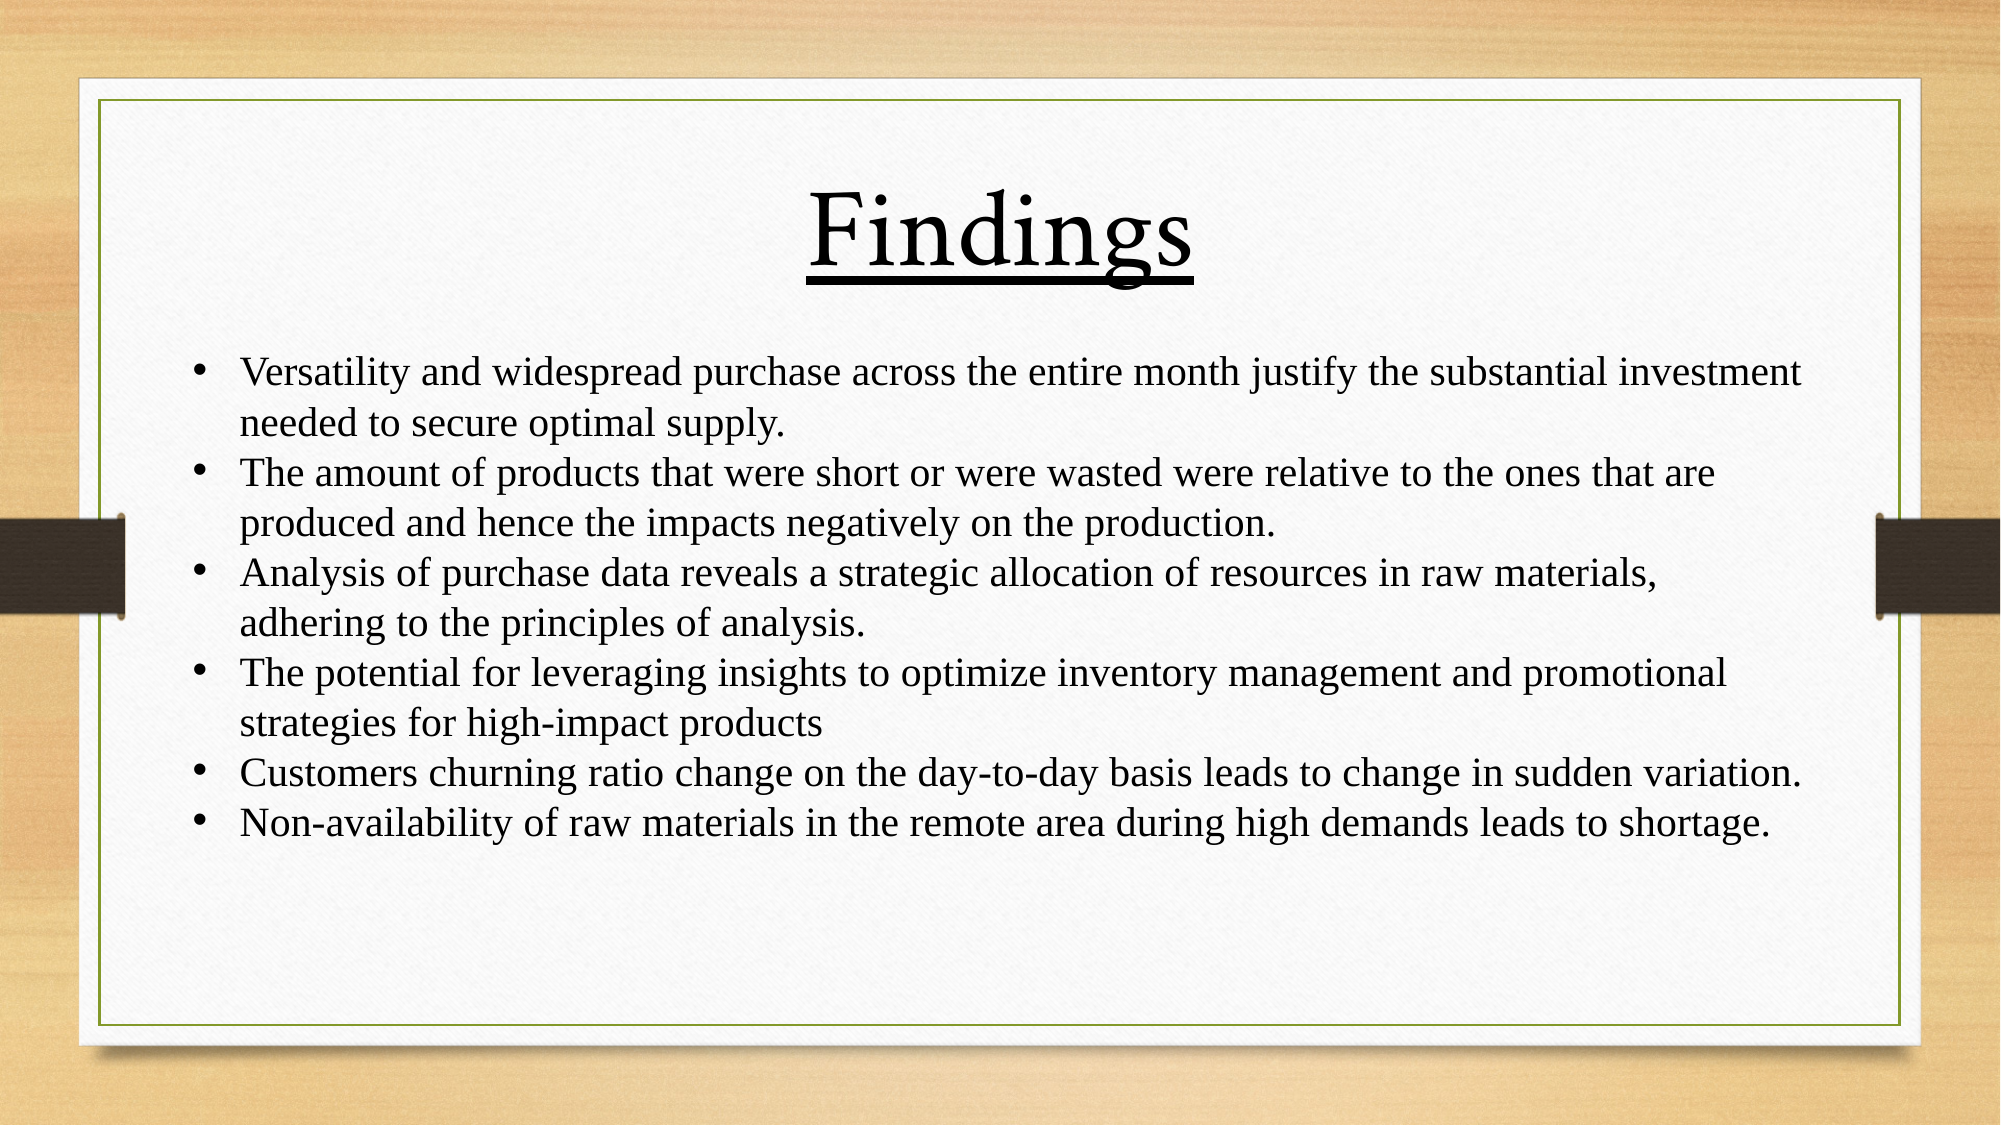

Findings
Versatility and widespread purchase across the entire month justify the substantial investment needed to secure optimal supply.
The amount of products that were short or were wasted were relative to the ones that are produced and hence the impacts negatively on the production.
Analysis of purchase data reveals a strategic allocation of resources in raw materials, adhering to the principles of analysis.
The potential for leveraging insights to optimize inventory management and promotional strategies for high-impact products
Customers churning ratio change on the day-to-day basis leads to change in sudden variation.
Non-availability of raw materials in the remote area during high demands leads to shortage.